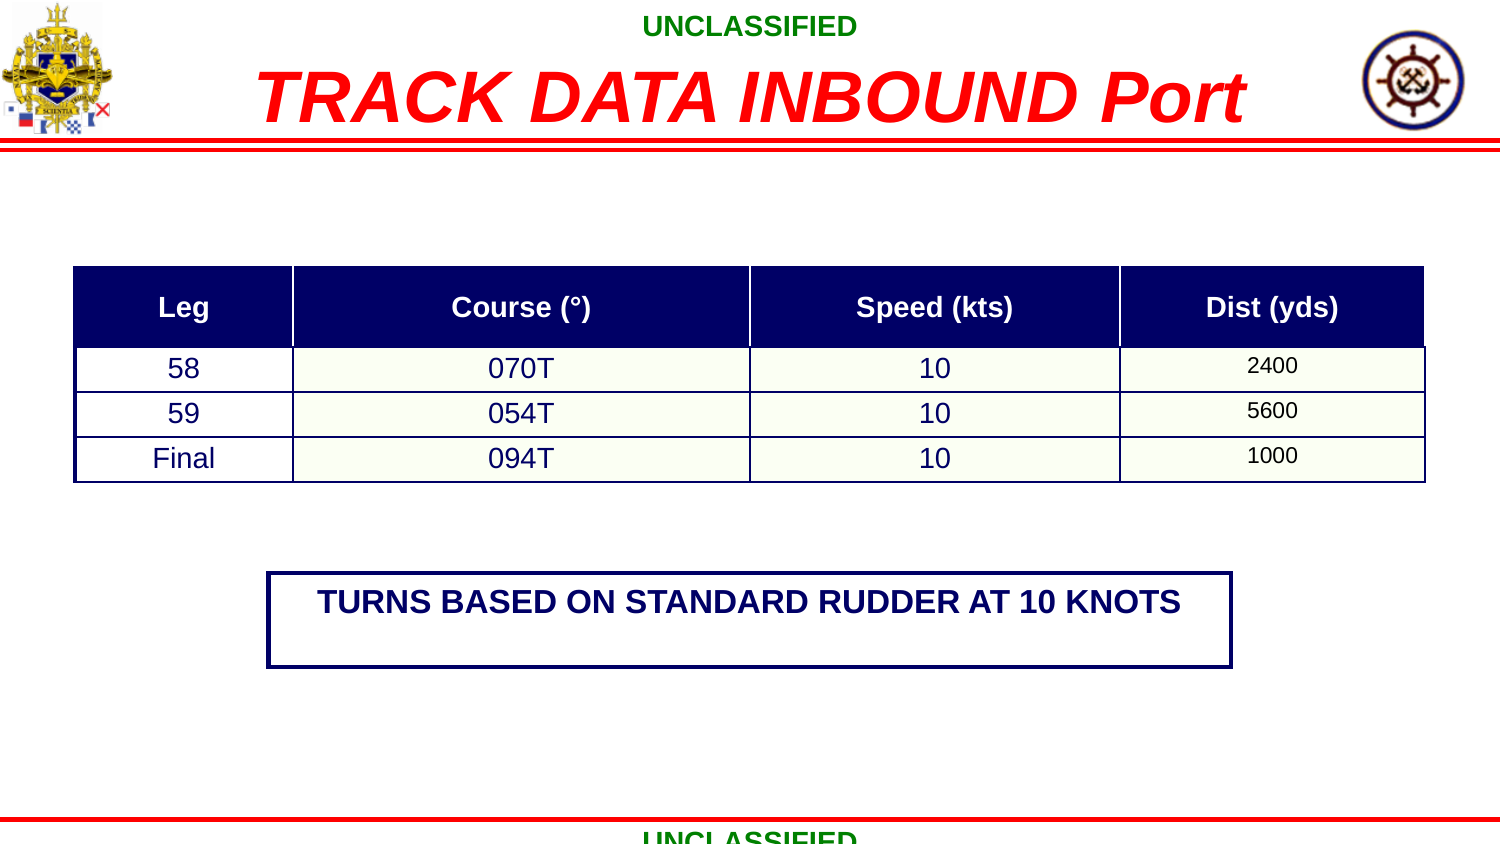

# TRACK DATA INBOUND Port
| Leg | Course (°) | Speed (kts) | Dist (yds) |
| --- | --- | --- | --- |
| 58 | 070T | 10 | 2400 |
| 59 | 054T | 10 | 5600 |
| Final | 094T | 10 | 1000 |
TURNS BASED ON STANDARD RUDDER AT 10 KNOTS